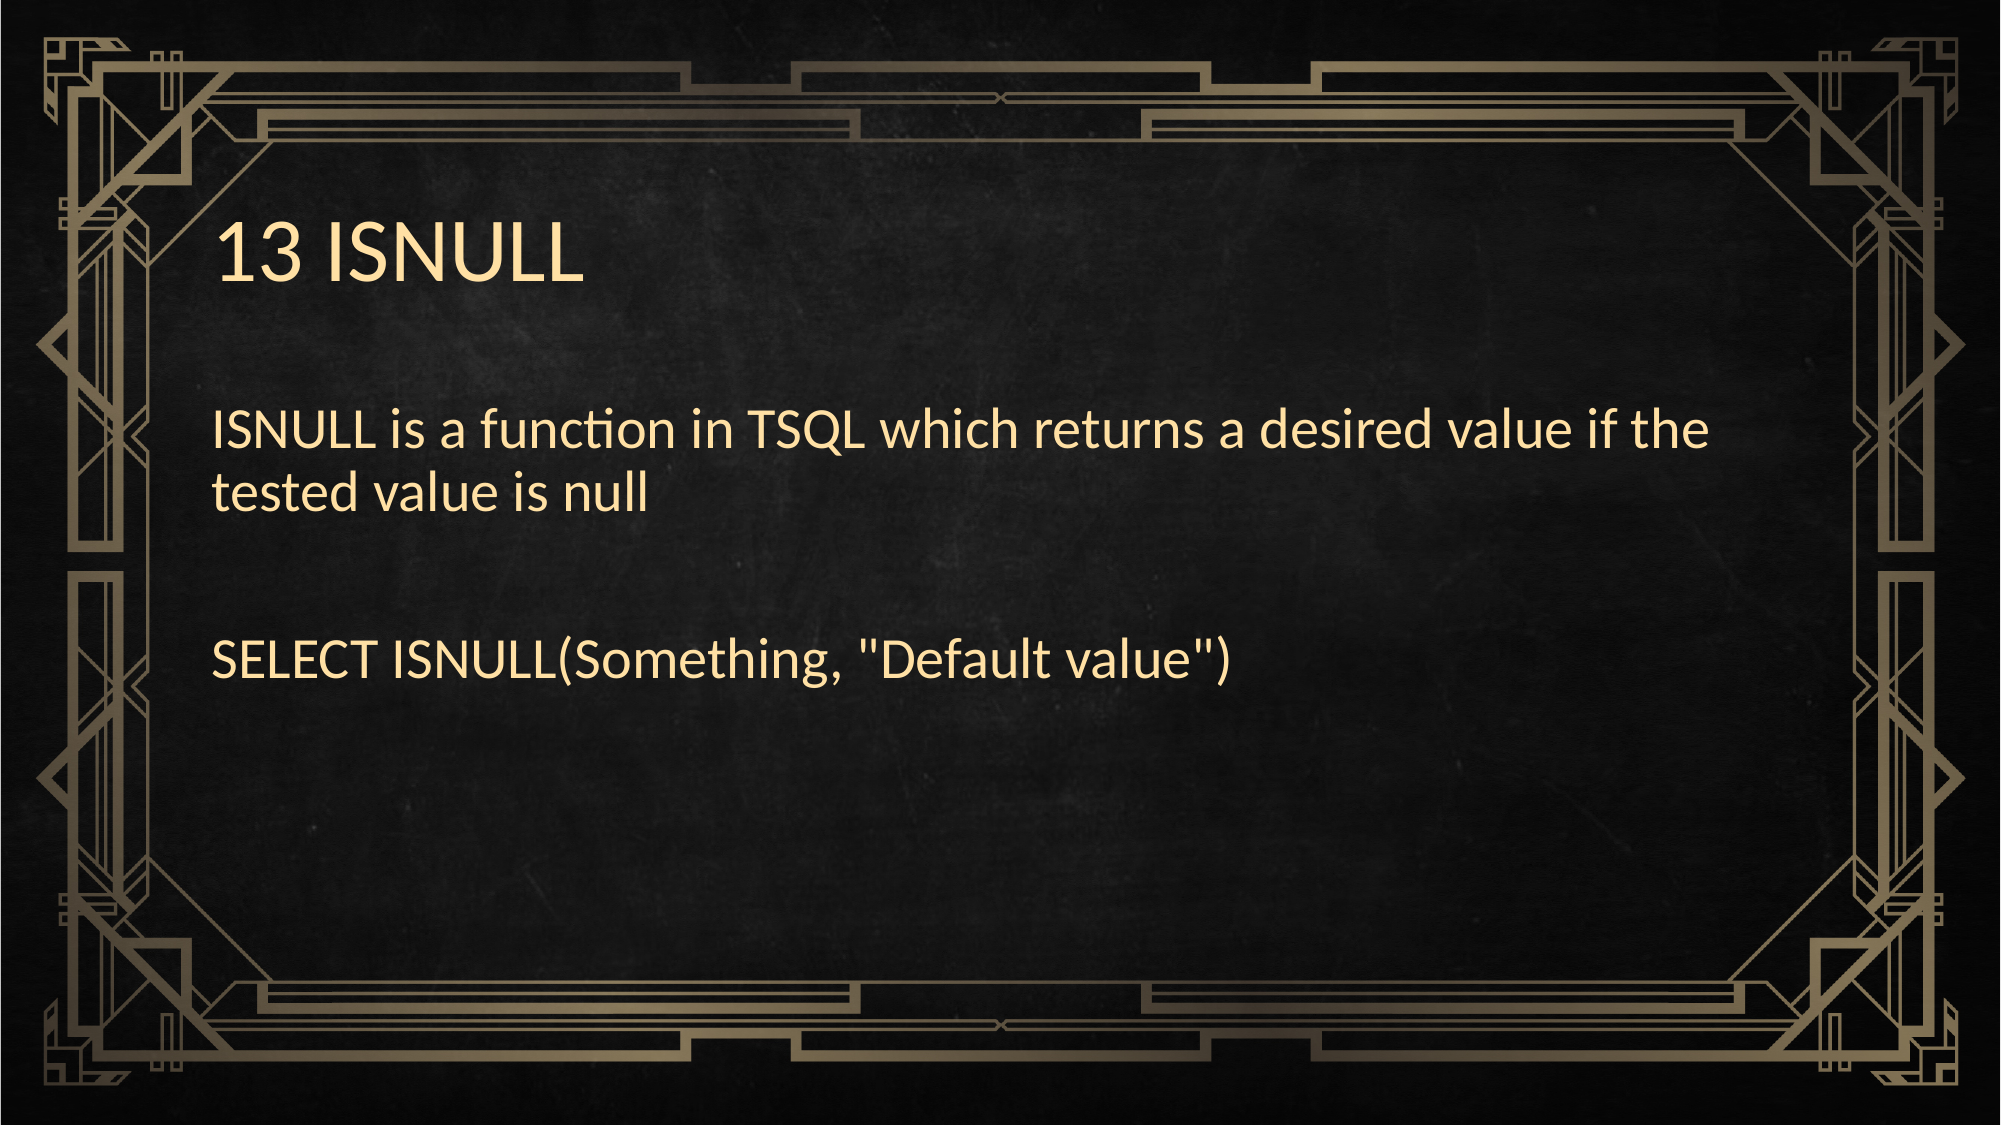

# 13 ISNULL

ISNULL is a function in TSQL which returns a desired value if the tested value is null

SELECT ISNULL(Something, "Default value")